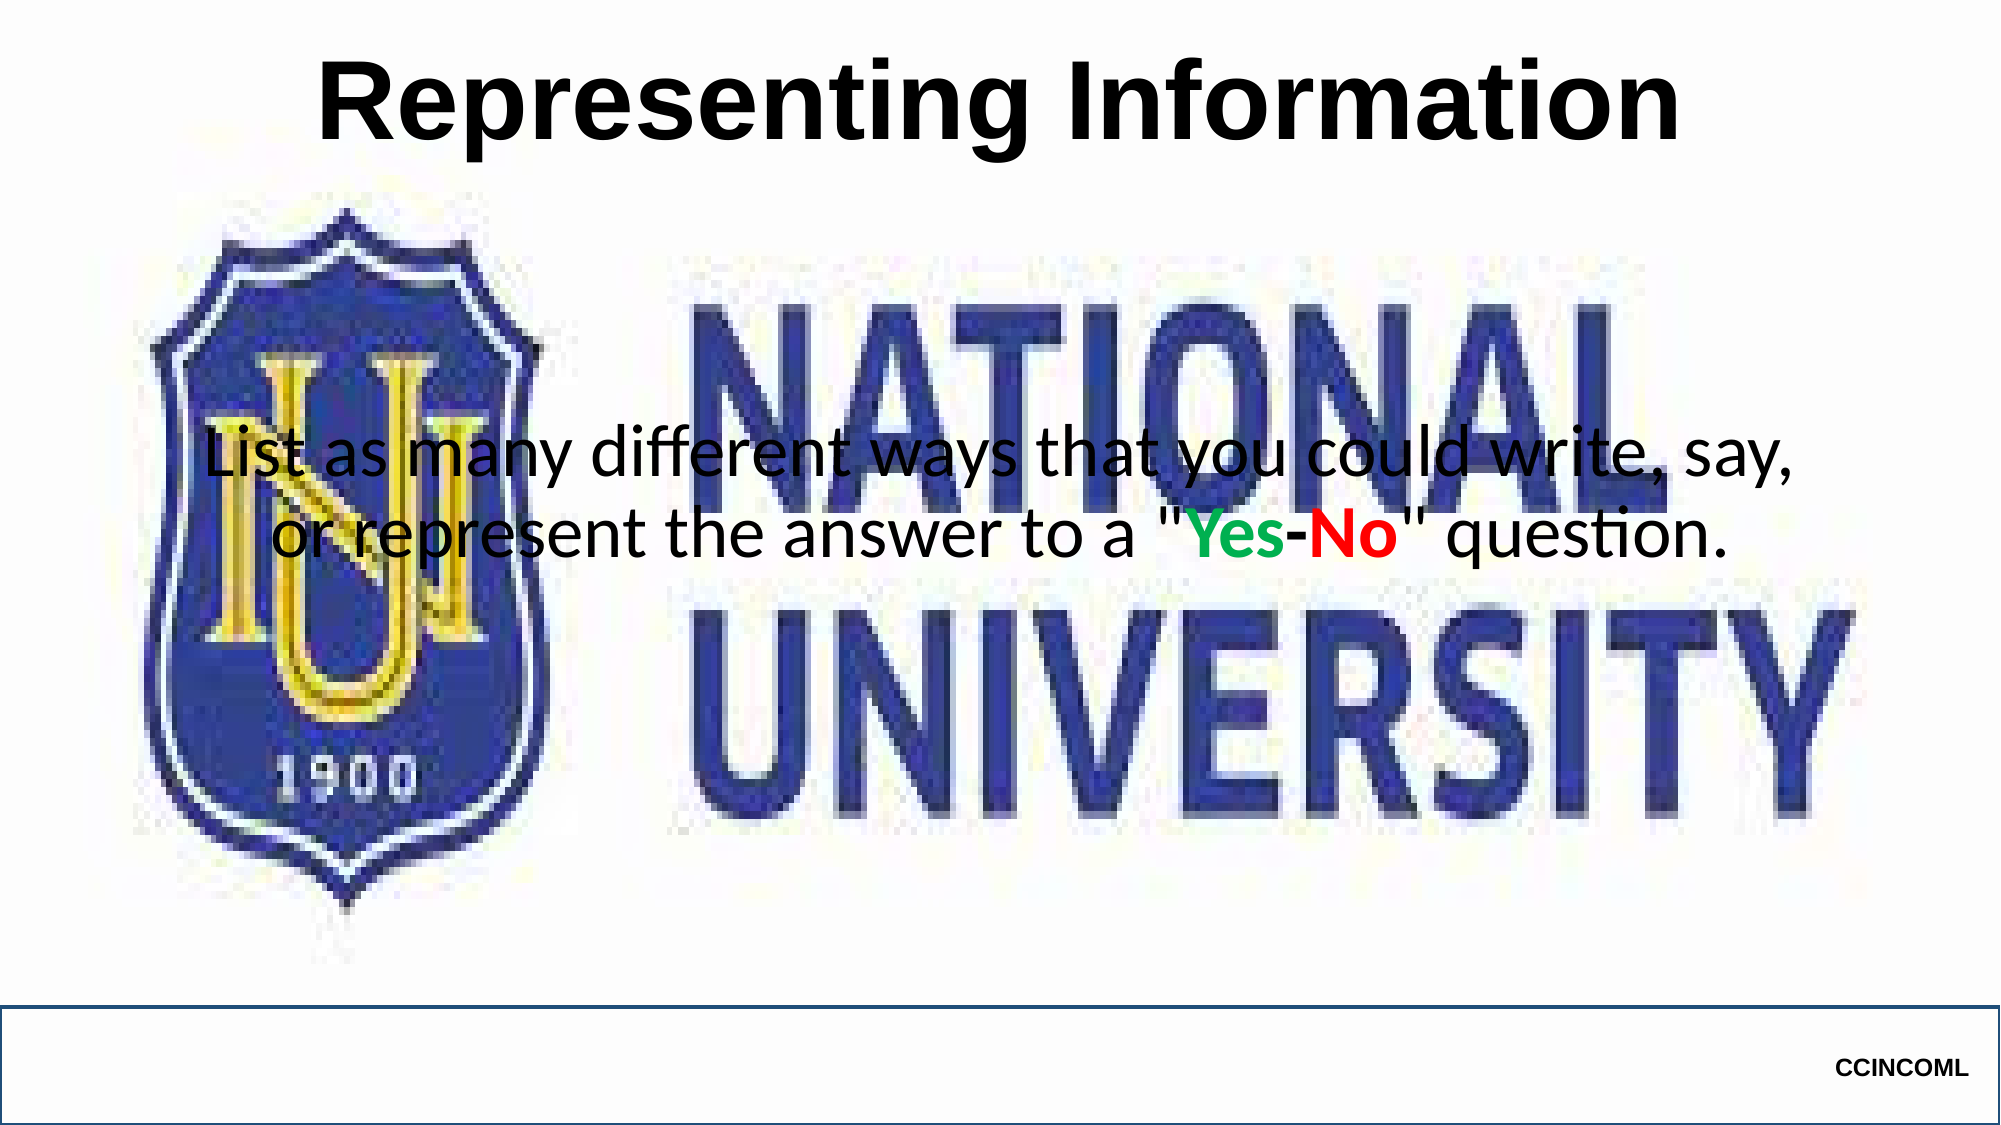

Representing Information

List as many different ways that you could write, say, or represent the answer to a "Yes-No" question.
CCINCOML